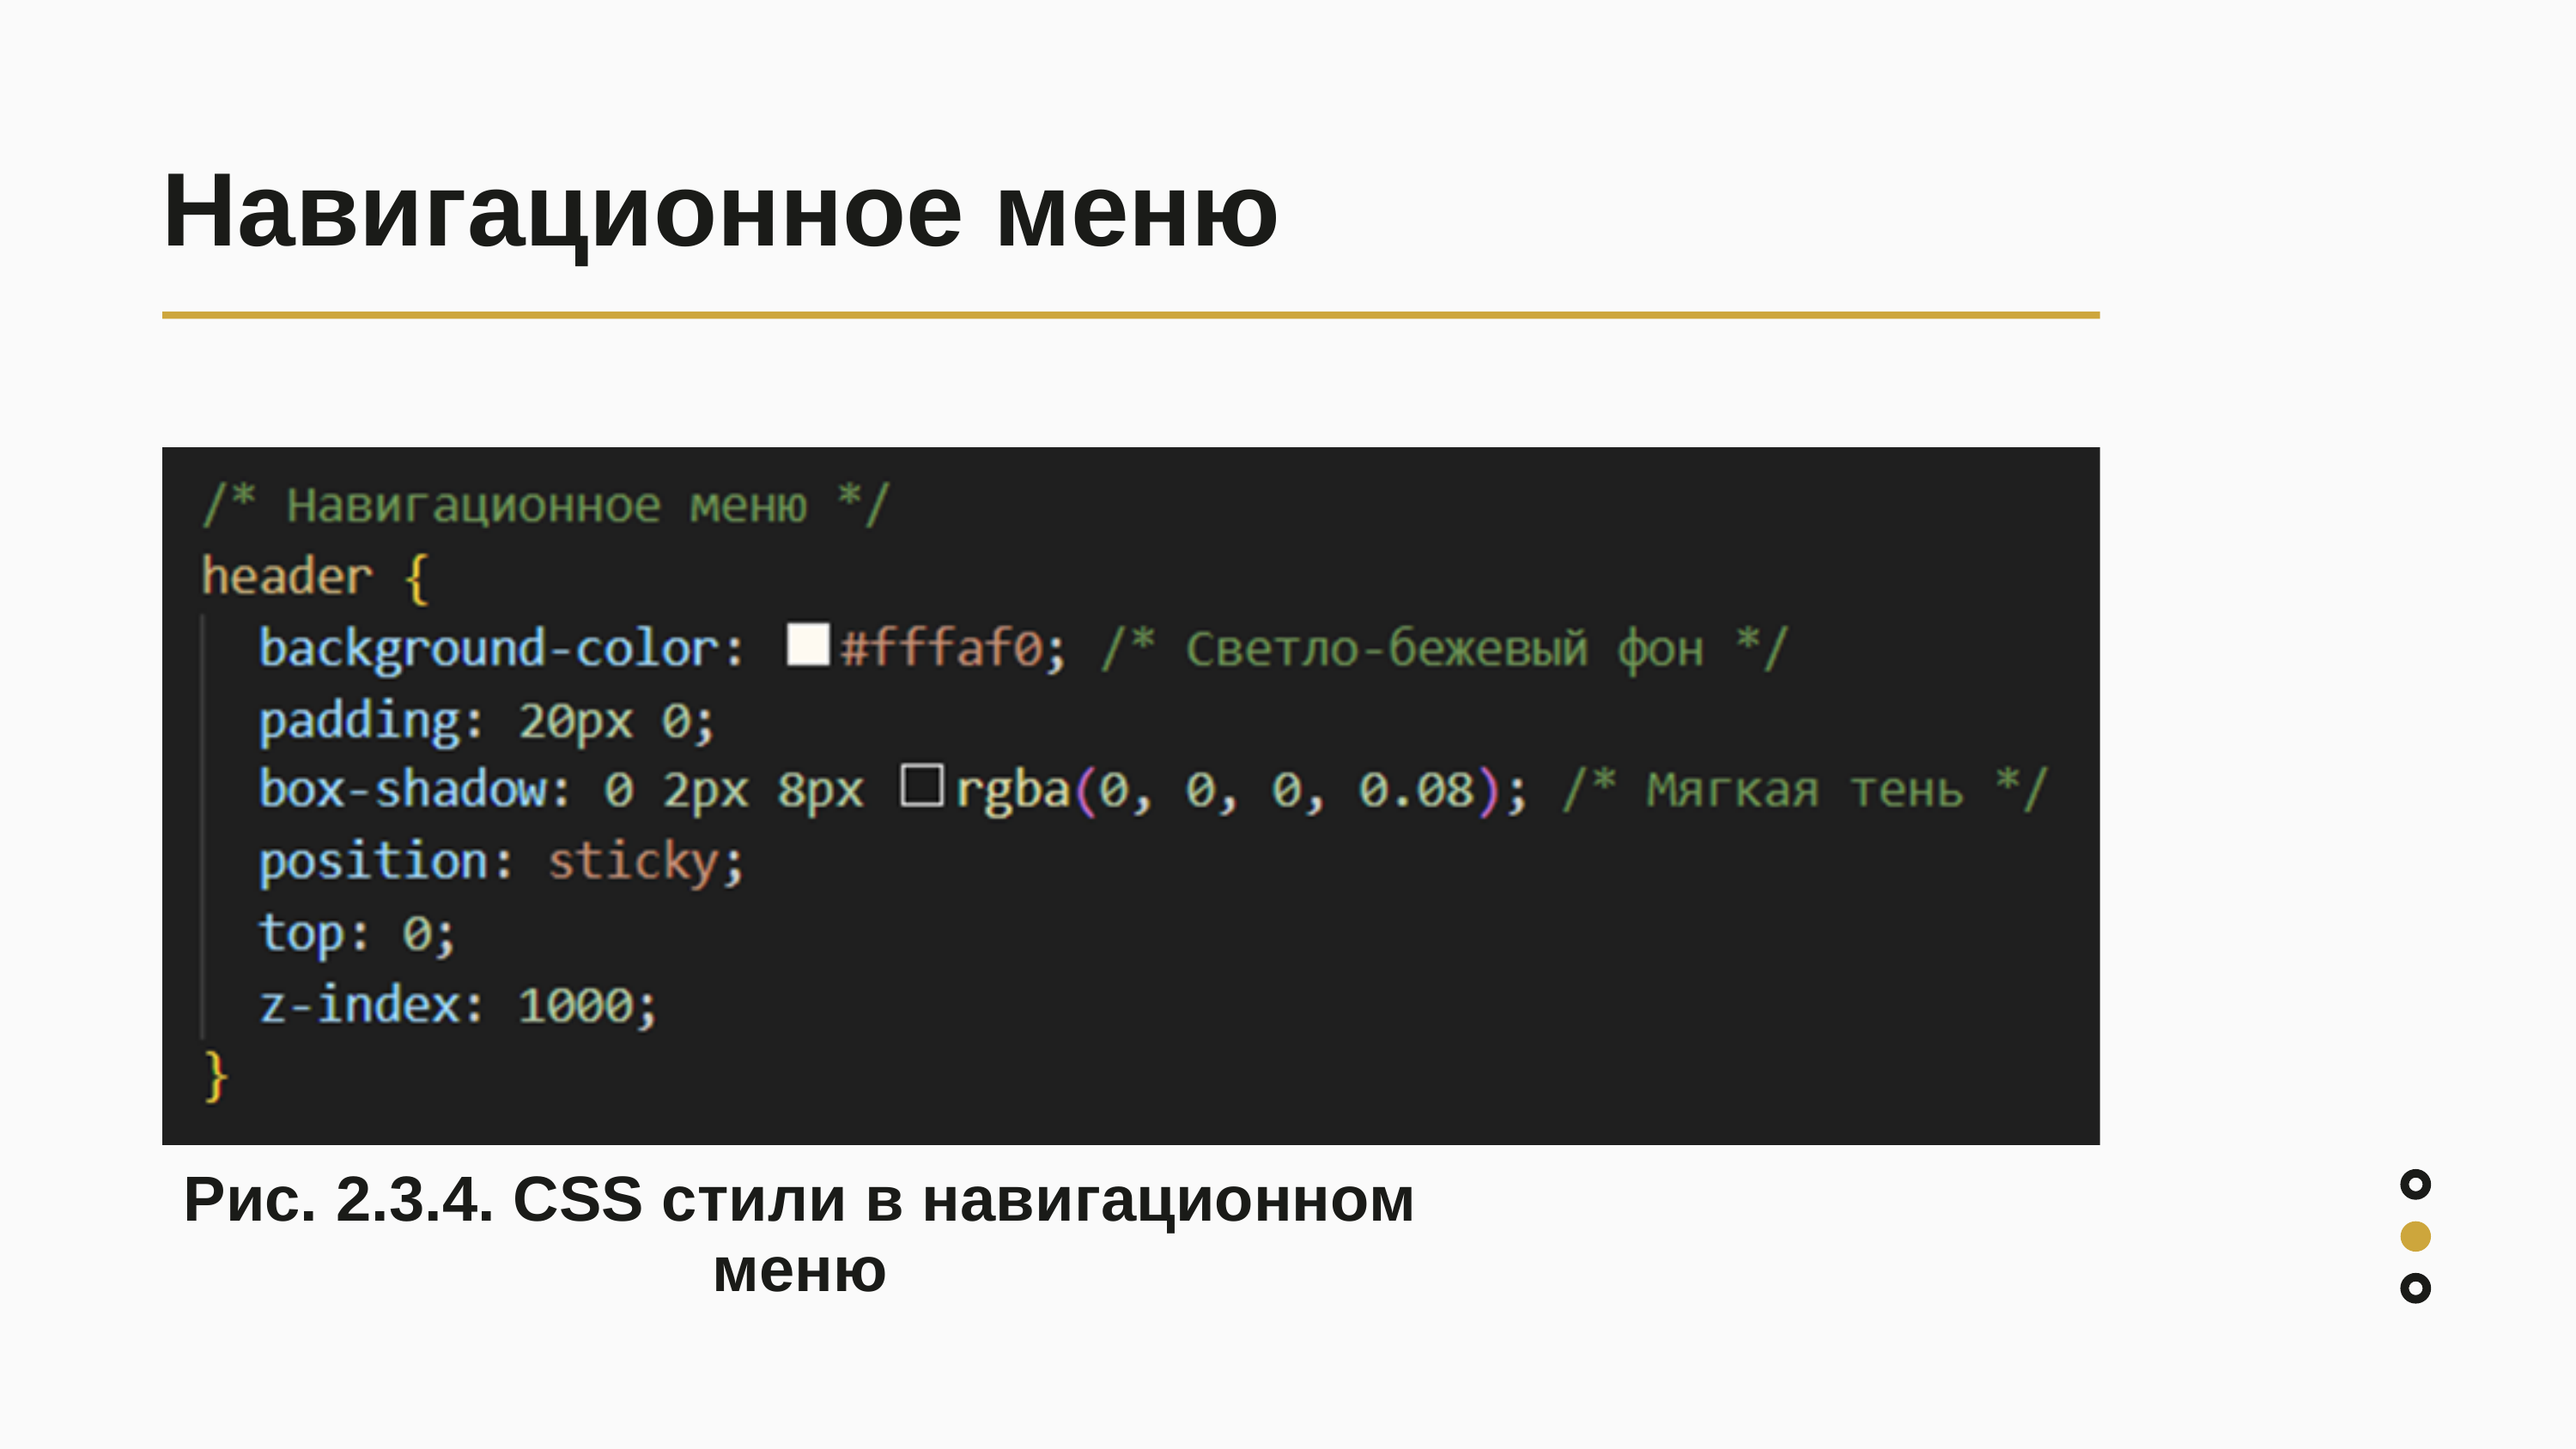

Навигационное меню

Рис. 2.3.4. CSS стили в навигационном меню